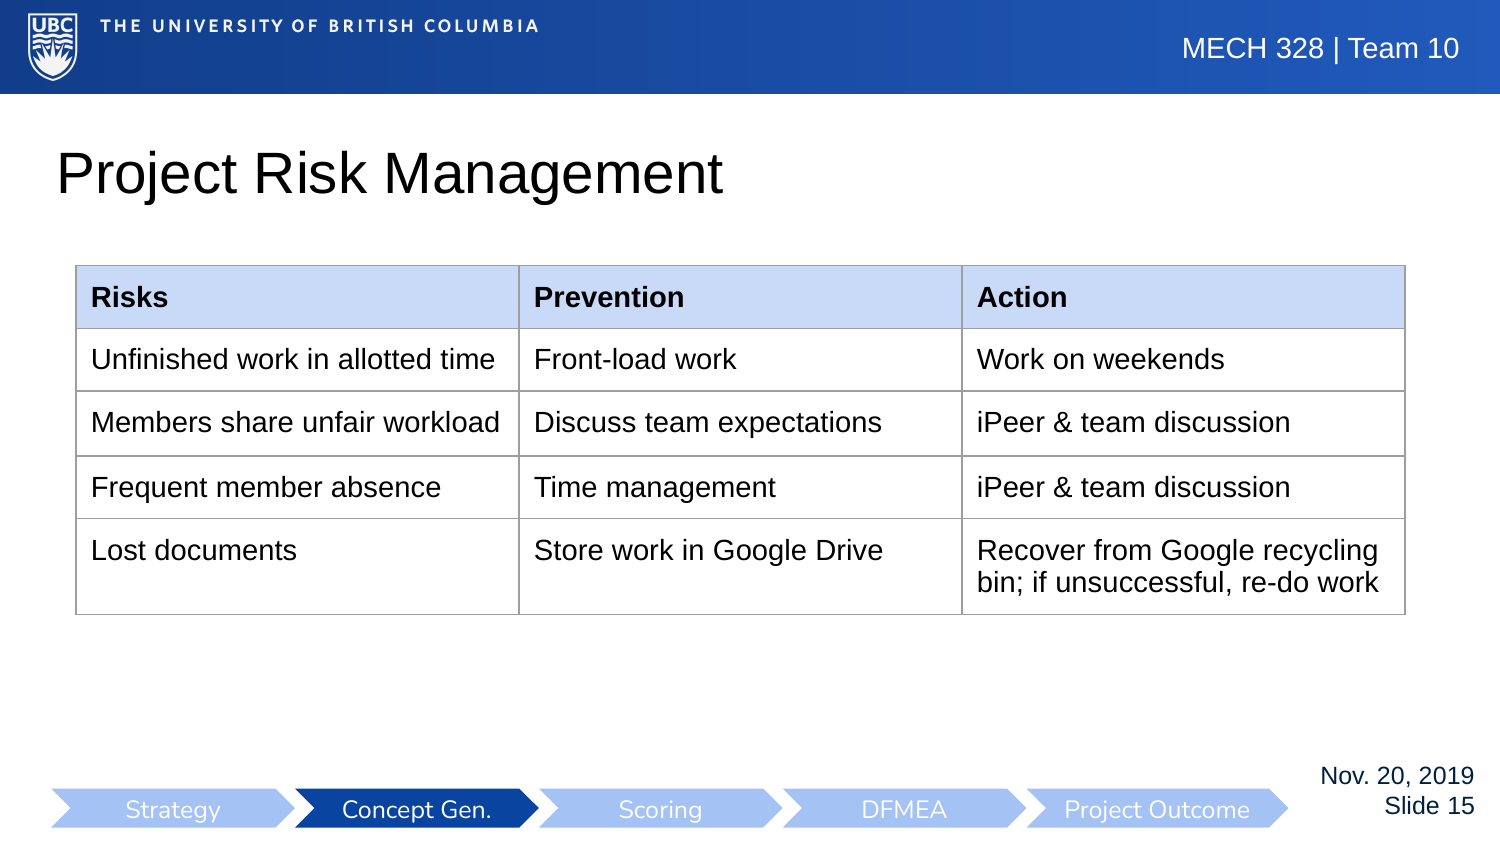

Project Risk Management
| Risks | Prevention | Action |
| --- | --- | --- |
| Unfinished work in allotted time | Front-load work | Work on weekends |
| Members share unfair workload | Discuss team expectations | iPeer & team discussion |
| Frequent member absence | Time management | iPeer & team discussion |
| Lost documents | Store work in Google Drive | Recover from Google recycling bin; if unsuccessful, re-do work |
Strategy
Concept Gen.
Scoring
DFMEA
Project Outcome